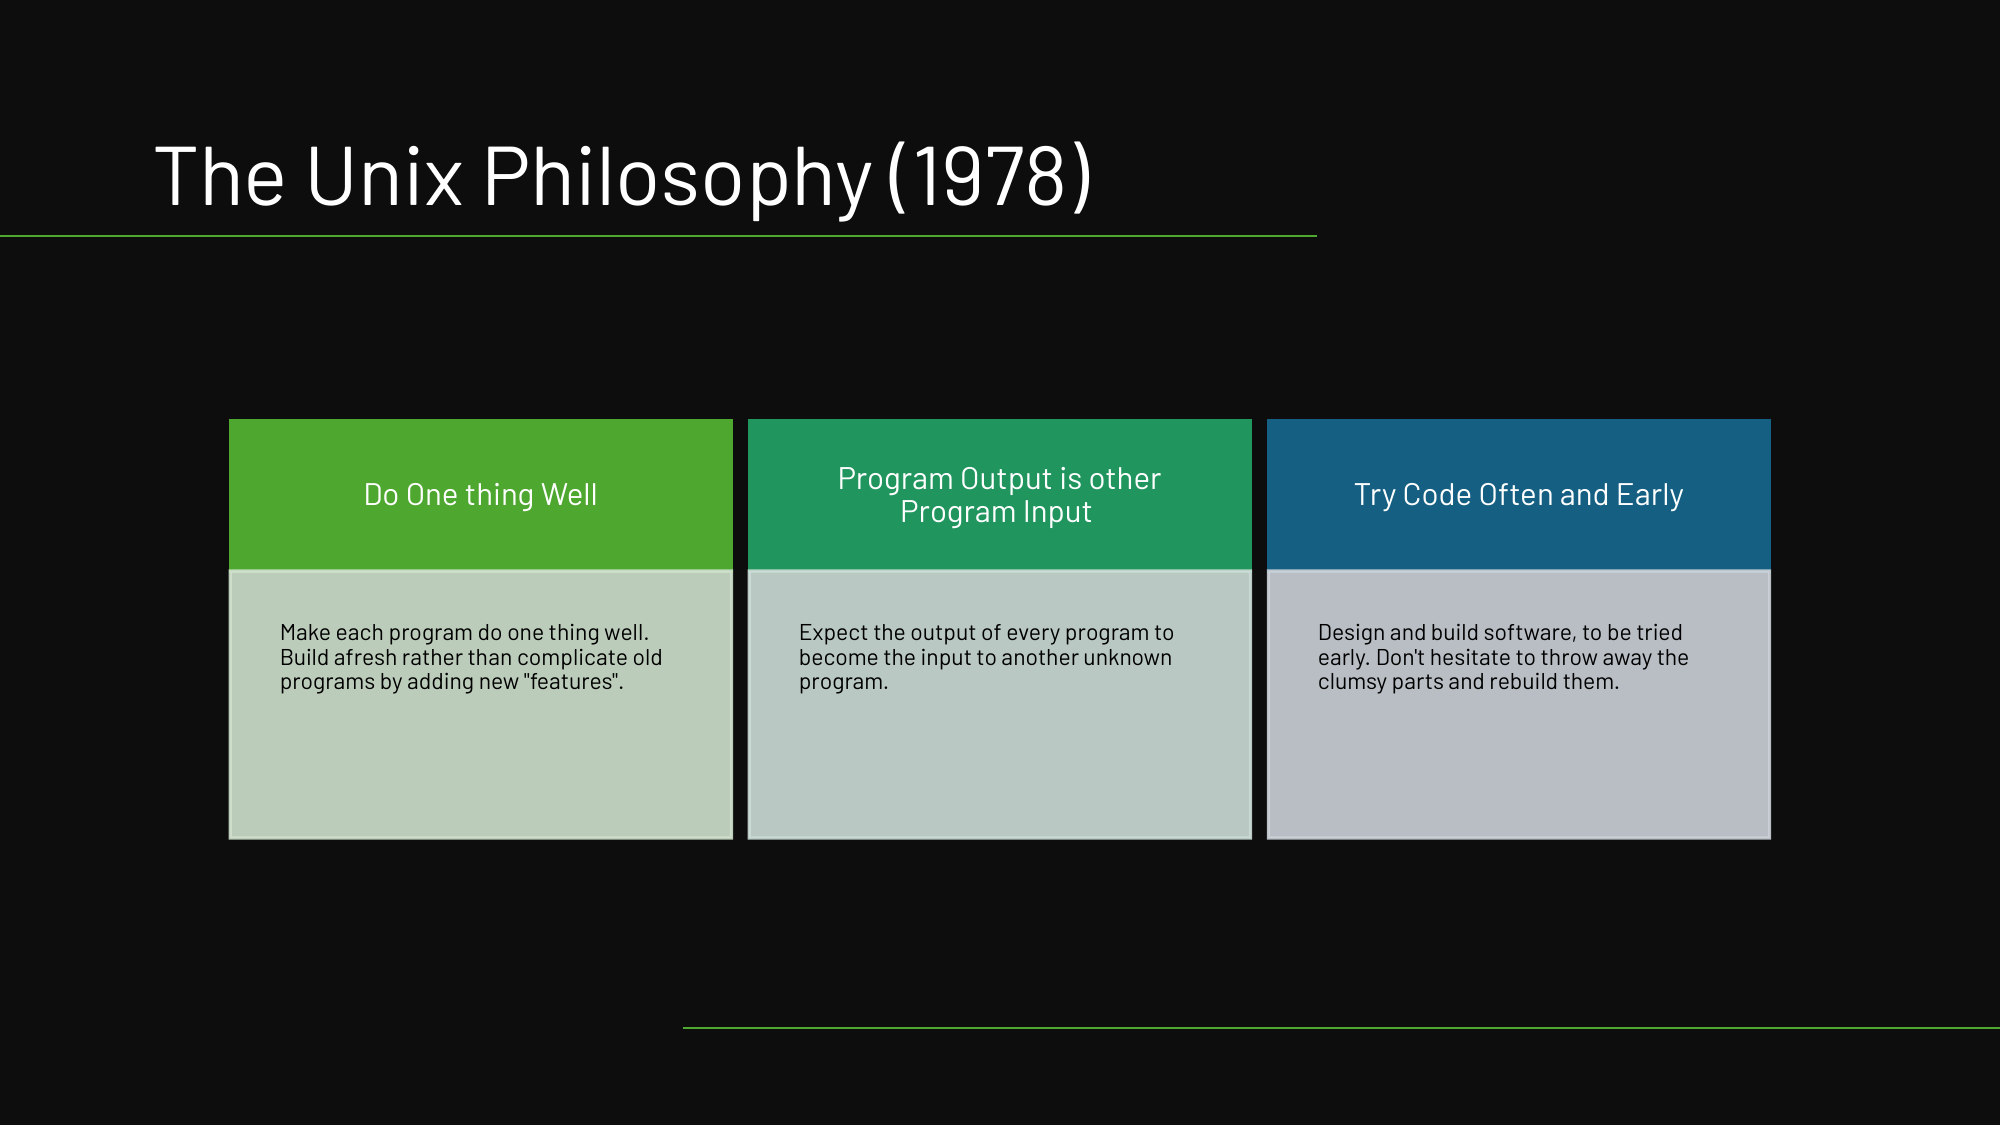

# The Unix Philosophy (1978)
Do One thing Well
Make each program do one thing well. Build afresh rather than complicate old programs by adding new "features".
Program Output is other Program Input
Expect the output of every program to become the input to another unknown program.
Try Code Often and Early
Design and build software, to be tried early. Don't hesitate to throw away the clumsy parts and rebuild them.